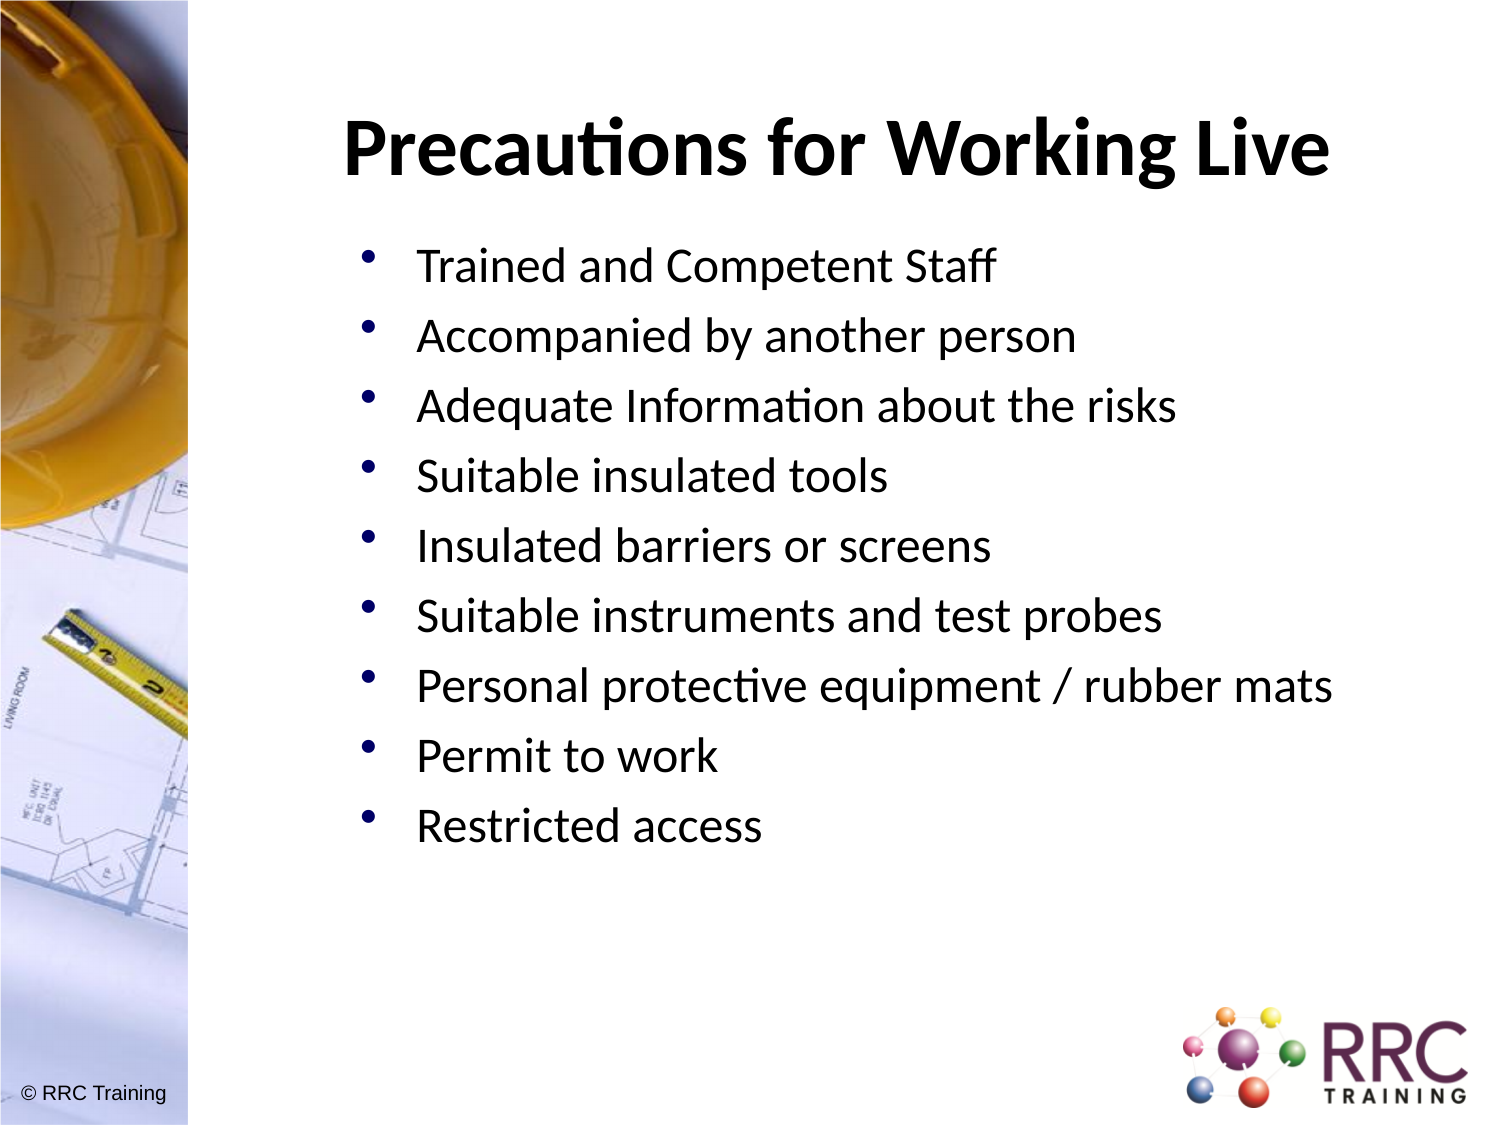

# Precautions for Working Live
Trained and Competent Staff
Accompanied by another person
Adequate Information about the risks
Suitable insulated tools
Insulated barriers or screens
Suitable instruments and test probes
Personal protective equipment / rubber mats
Permit to work
Restricted access